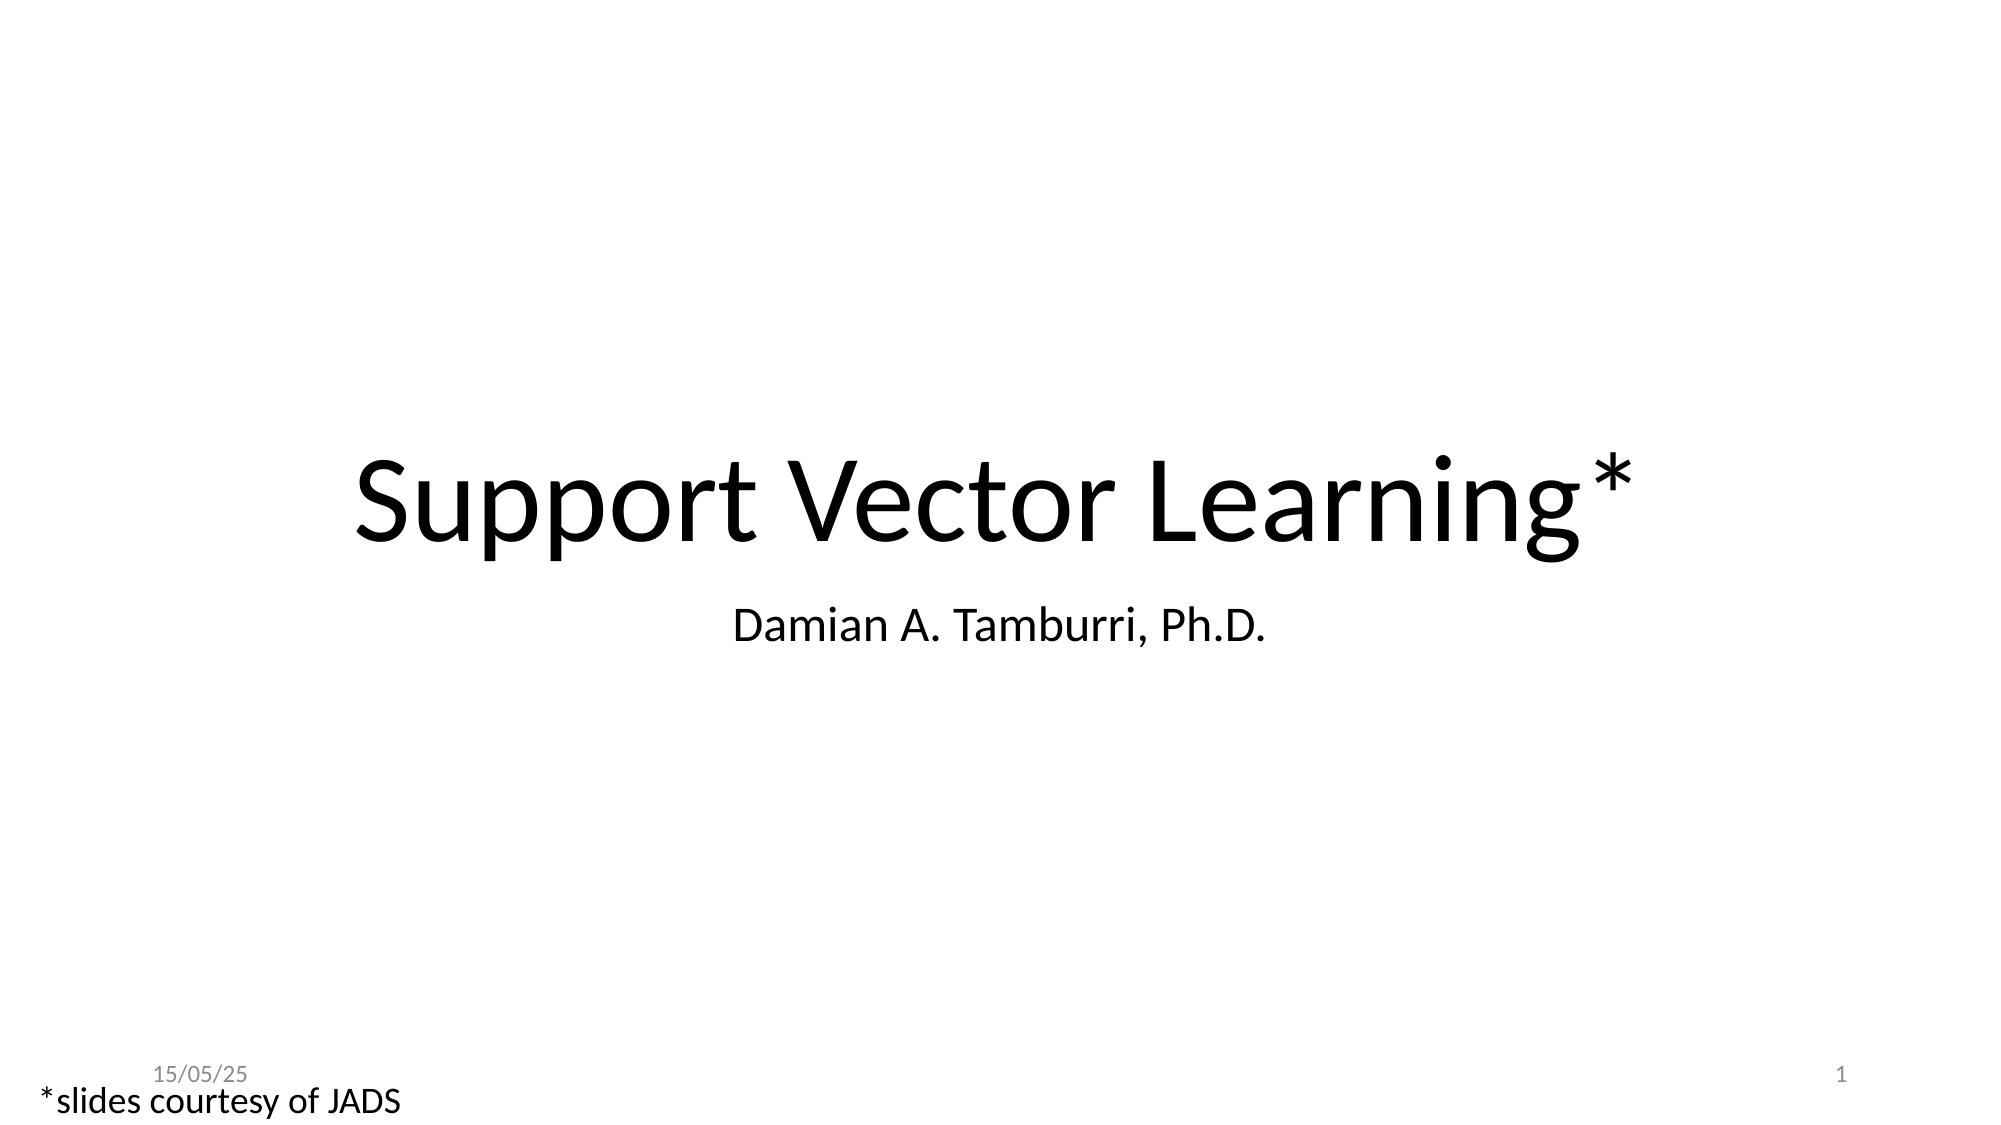

# Support Vector Learning*
Damian A. Tamburri, Ph.D.
15/05/25
1
*slides courtesy of JADS